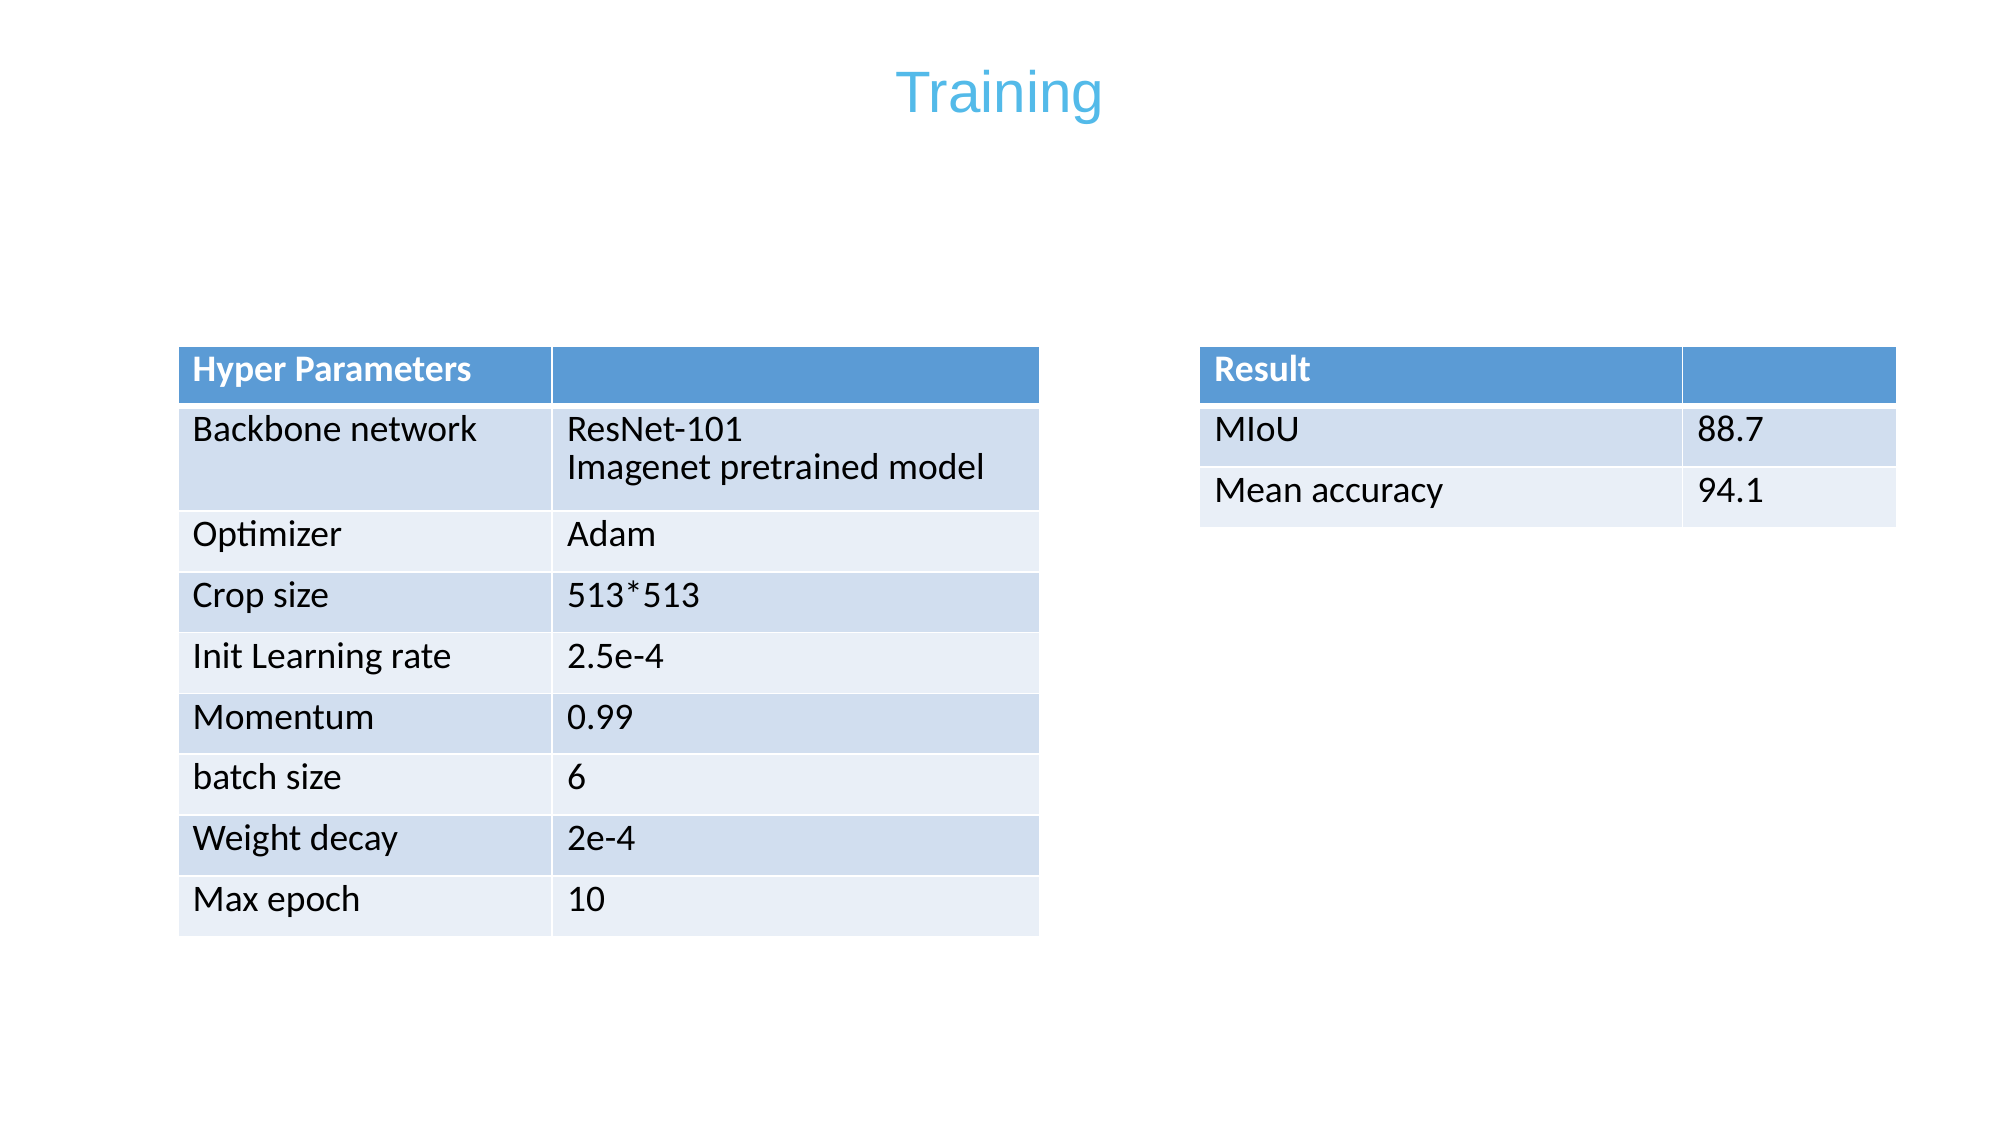

Training
| Hyper Parameters |  |
| --- | --- |
| Backbone network | ResNet-101 Imagenet pretrained model |
| Optimizer | Adam |
| Crop size | 513\*513 |
| Init Learning rate | 2.5e-4 |
| Momentum | 0.99 |
| batch size | 6 |
| Weight decay | 2e-4 |
| Max epoch | 10 |
| Result |  |
| --- | --- |
| MIoU | 88.7 |
| Mean accuracy | 94.1 |